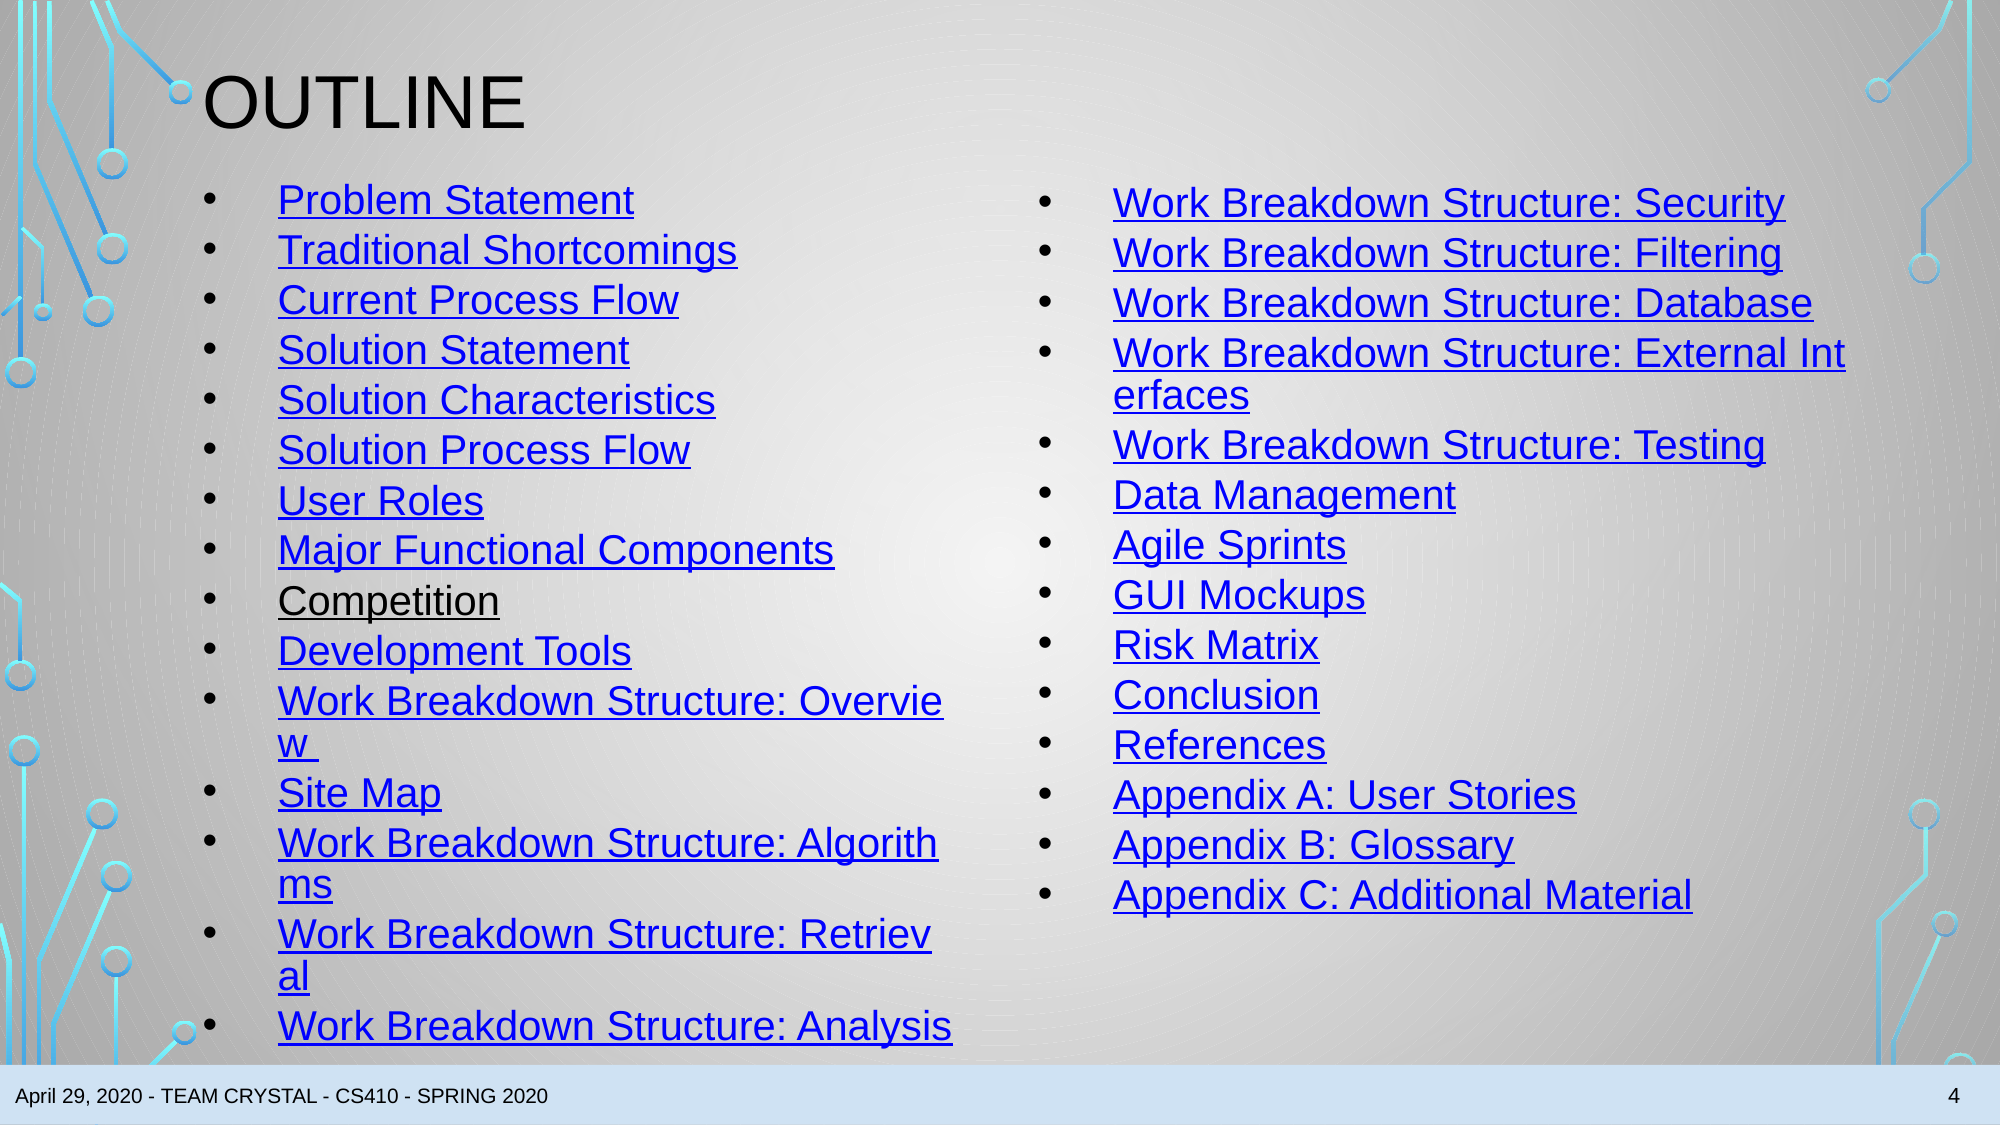

# OUTLINE
Work Breakdown Structure: Security
Work Breakdown Structure: Filtering
Work Breakdown Structure: Database
Work Breakdown Structure: External Interfaces
Work Breakdown Structure: Testing
Data Management
Agile Sprints
GUI Mockups
Risk Matrix
Conclusion
References
Appendix A: User Stories
Appendix B: Glossary
Appendix C: Additional Material

Problem Statement
Traditional Shortcomings
Current Process Flow
Solution Statement
Solution Characteristics
Solution Process Flow
User Roles
Major Functional Components
Competition
Development Tools
Work Breakdown Structure: Overview
Site Map
Work Breakdown Structure: Algorithms
Work Breakdown Structure: Retrieval
Work Breakdown Structure: Analysis
4